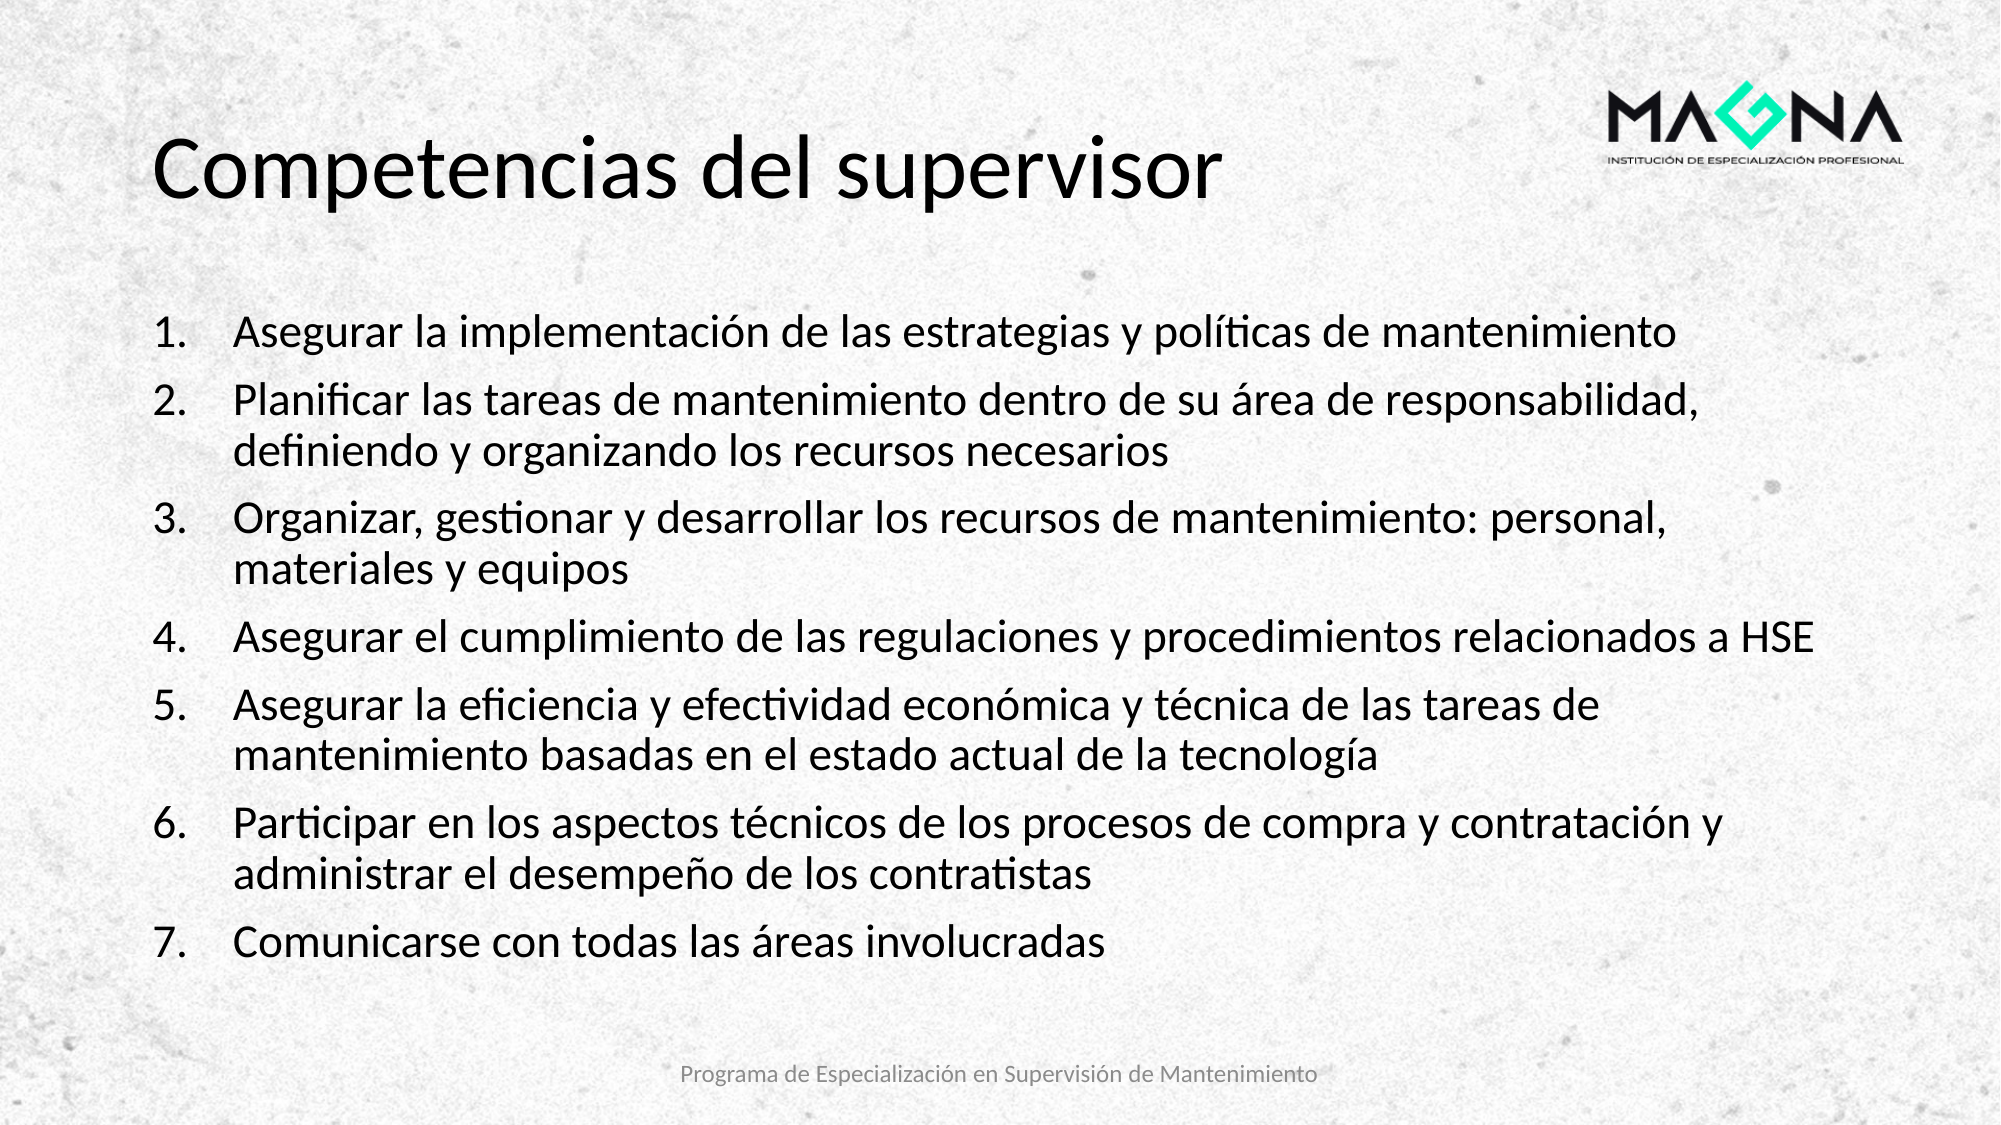

# Competencias del supervisor
Asegurar la implementación de las estrategias y políticas de mantenimiento
Planificar las tareas de mantenimiento dentro de su área de responsabilidad, definiendo y organizando los recursos necesarios
Organizar, gestionar y desarrollar los recursos de mantenimiento: personal, materiales y equipos
Asegurar el cumplimiento de las regulaciones y procedimientos relacionados a HSE
Asegurar la eficiencia y efectividad económica y técnica de las tareas de mantenimiento basadas en el estado actual de la tecnología
Participar en los aspectos técnicos de los procesos de compra y contratación y administrar el desempeño de los contratistas
Comunicarse con todas las áreas involucradas